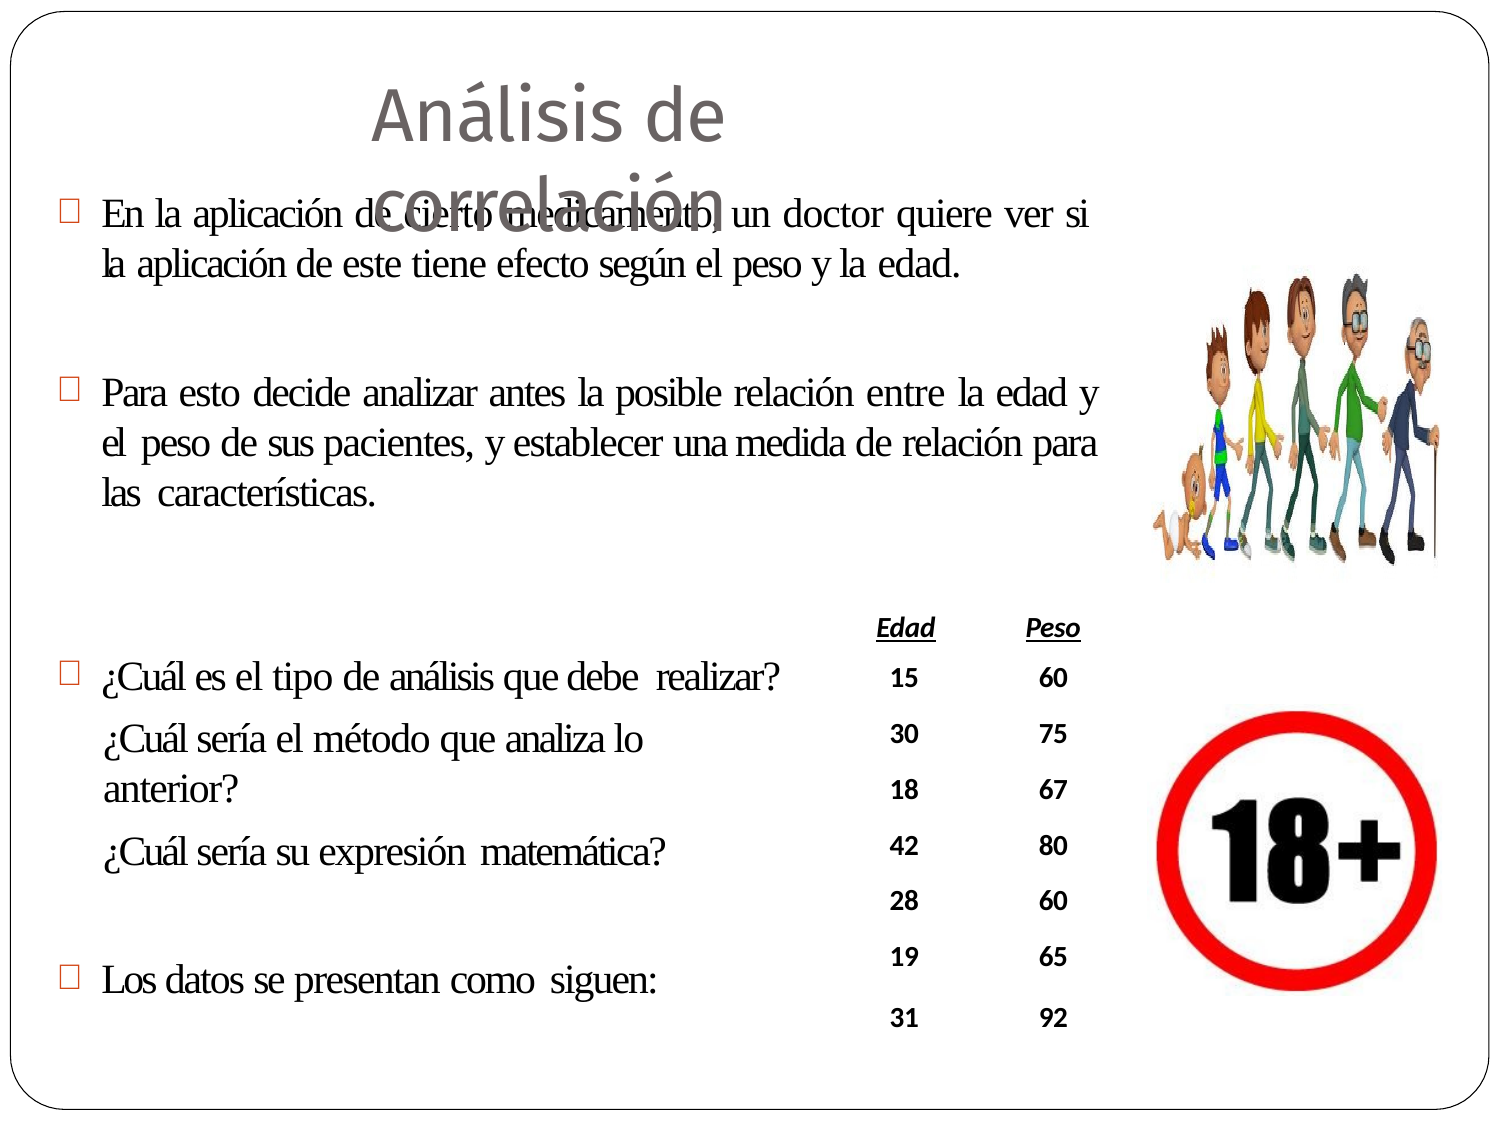

# Análisis de correlación
En la aplicación de cierto medicamento, un doctor quiere ver si la  aplicación de este tiene efecto según el peso y la edad.

Para esto decide analizar antes la posible relación entre la edad y el  peso de sus pacientes, y establecer una medida de relación para las  características.

| Edad | Peso |
| --- | --- |
| 15 | 60 |
| 30 | 75 |
| 18 | 67 |
| 42 | 80 |
| 28 | 60 |
| 19 | 65 |
| 31 | 92 |
¿Cuál es el tipo de análisis que debe realizar?
¿Cuál sería el método que analiza lo anterior?
¿Cuál sería su expresión matemática?

Los datos se presentan como siguen: